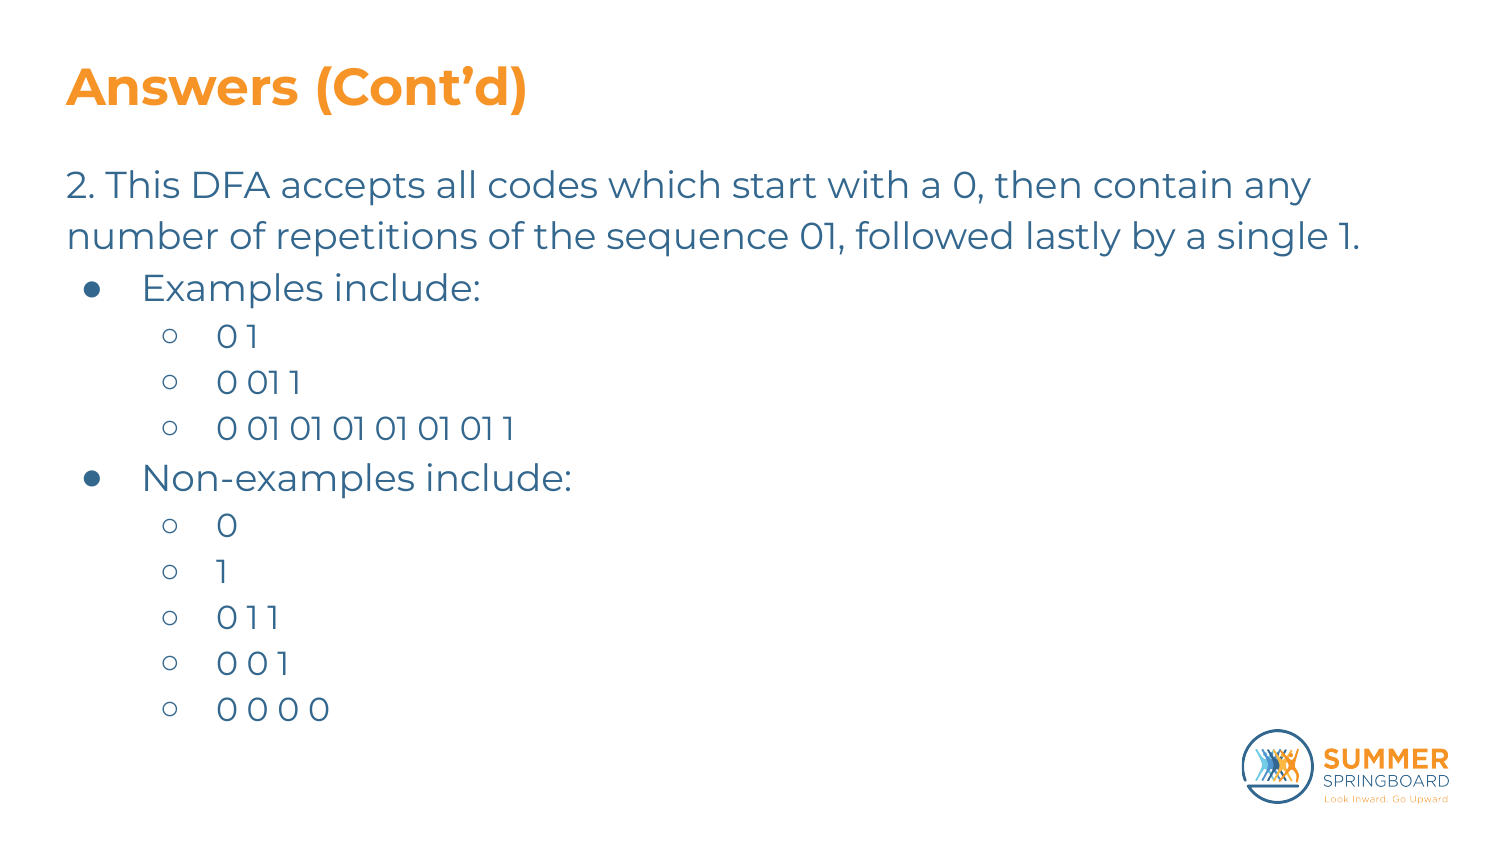

# Answers (Cont’d)
2. This DFA accepts all codes which start with a 0, then contain any number of repetitions of the sequence 01, followed lastly by a single 1.
Examples include:
0 1
0 01 1
0 01 01 01 01 01 01 1
Non-examples include:
0
1
0 1 1
0 0 1
0 0 0 0